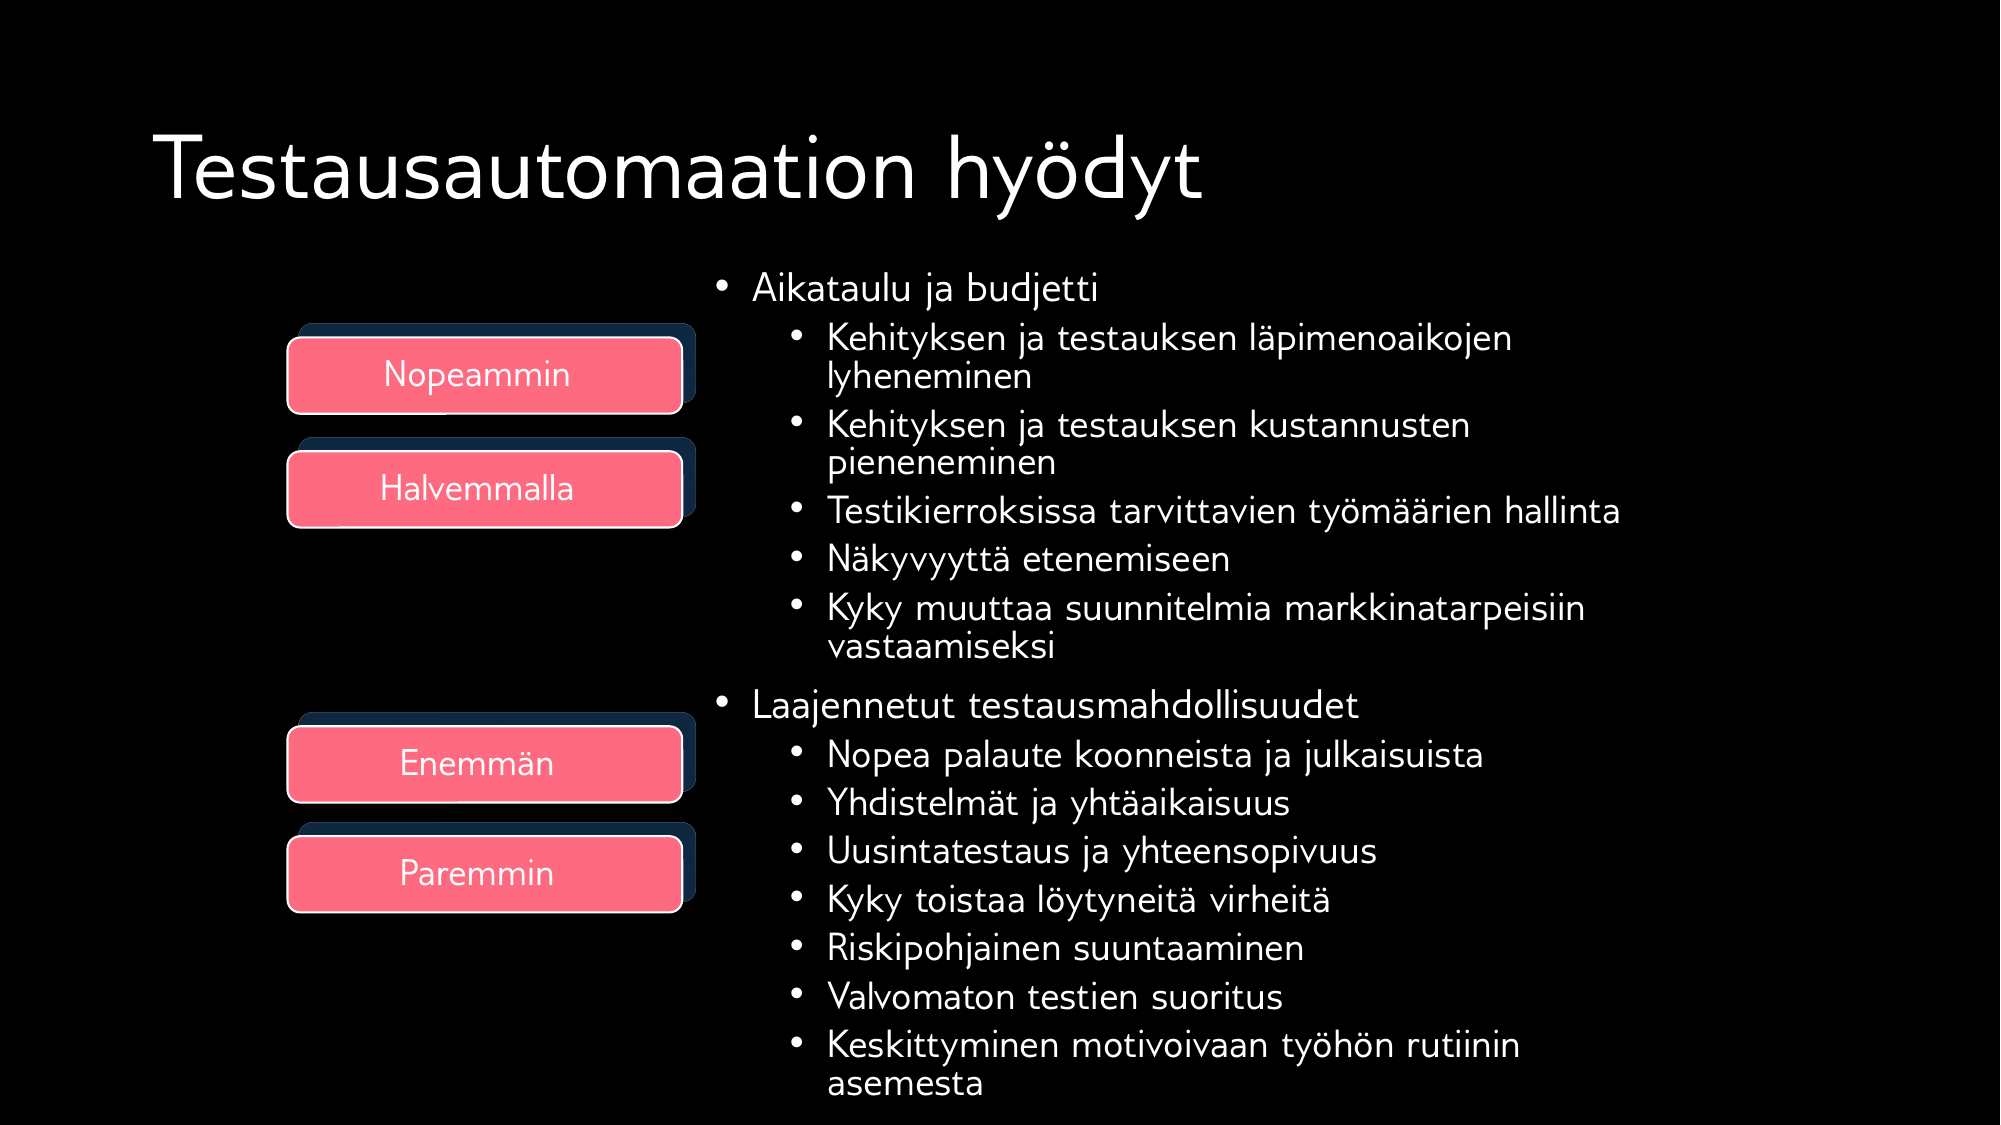

# Testausautomaation hyödyt
Aikataulu ja budjetti
Kehityksen ja testauksen läpimenoaikojen lyheneminen
Kehityksen ja testauksen kustannusten pieneneminen
Testikierroksissa tarvittavien työmäärien hallinta
Näkyvyyttä etenemiseen
Kyky muuttaa suunnitelmia markkinatarpeisiin vastaamiseksi
Laajennetut testausmahdollisuudet
Nopea palaute koonneista ja julkaisuista
Yhdistelmät ja yhtäaikaisuus
Uusintatestaus ja yhteensopivuus
Kyky toistaa löytyneitä virheitä
Riskipohjainen suuntaaminen
Valvomaton testien suoritus
Keskittyminen motivoivaan työhön rutiinin asemesta
Nopeammin
Halvemmalla
Enemmän
Paremmin